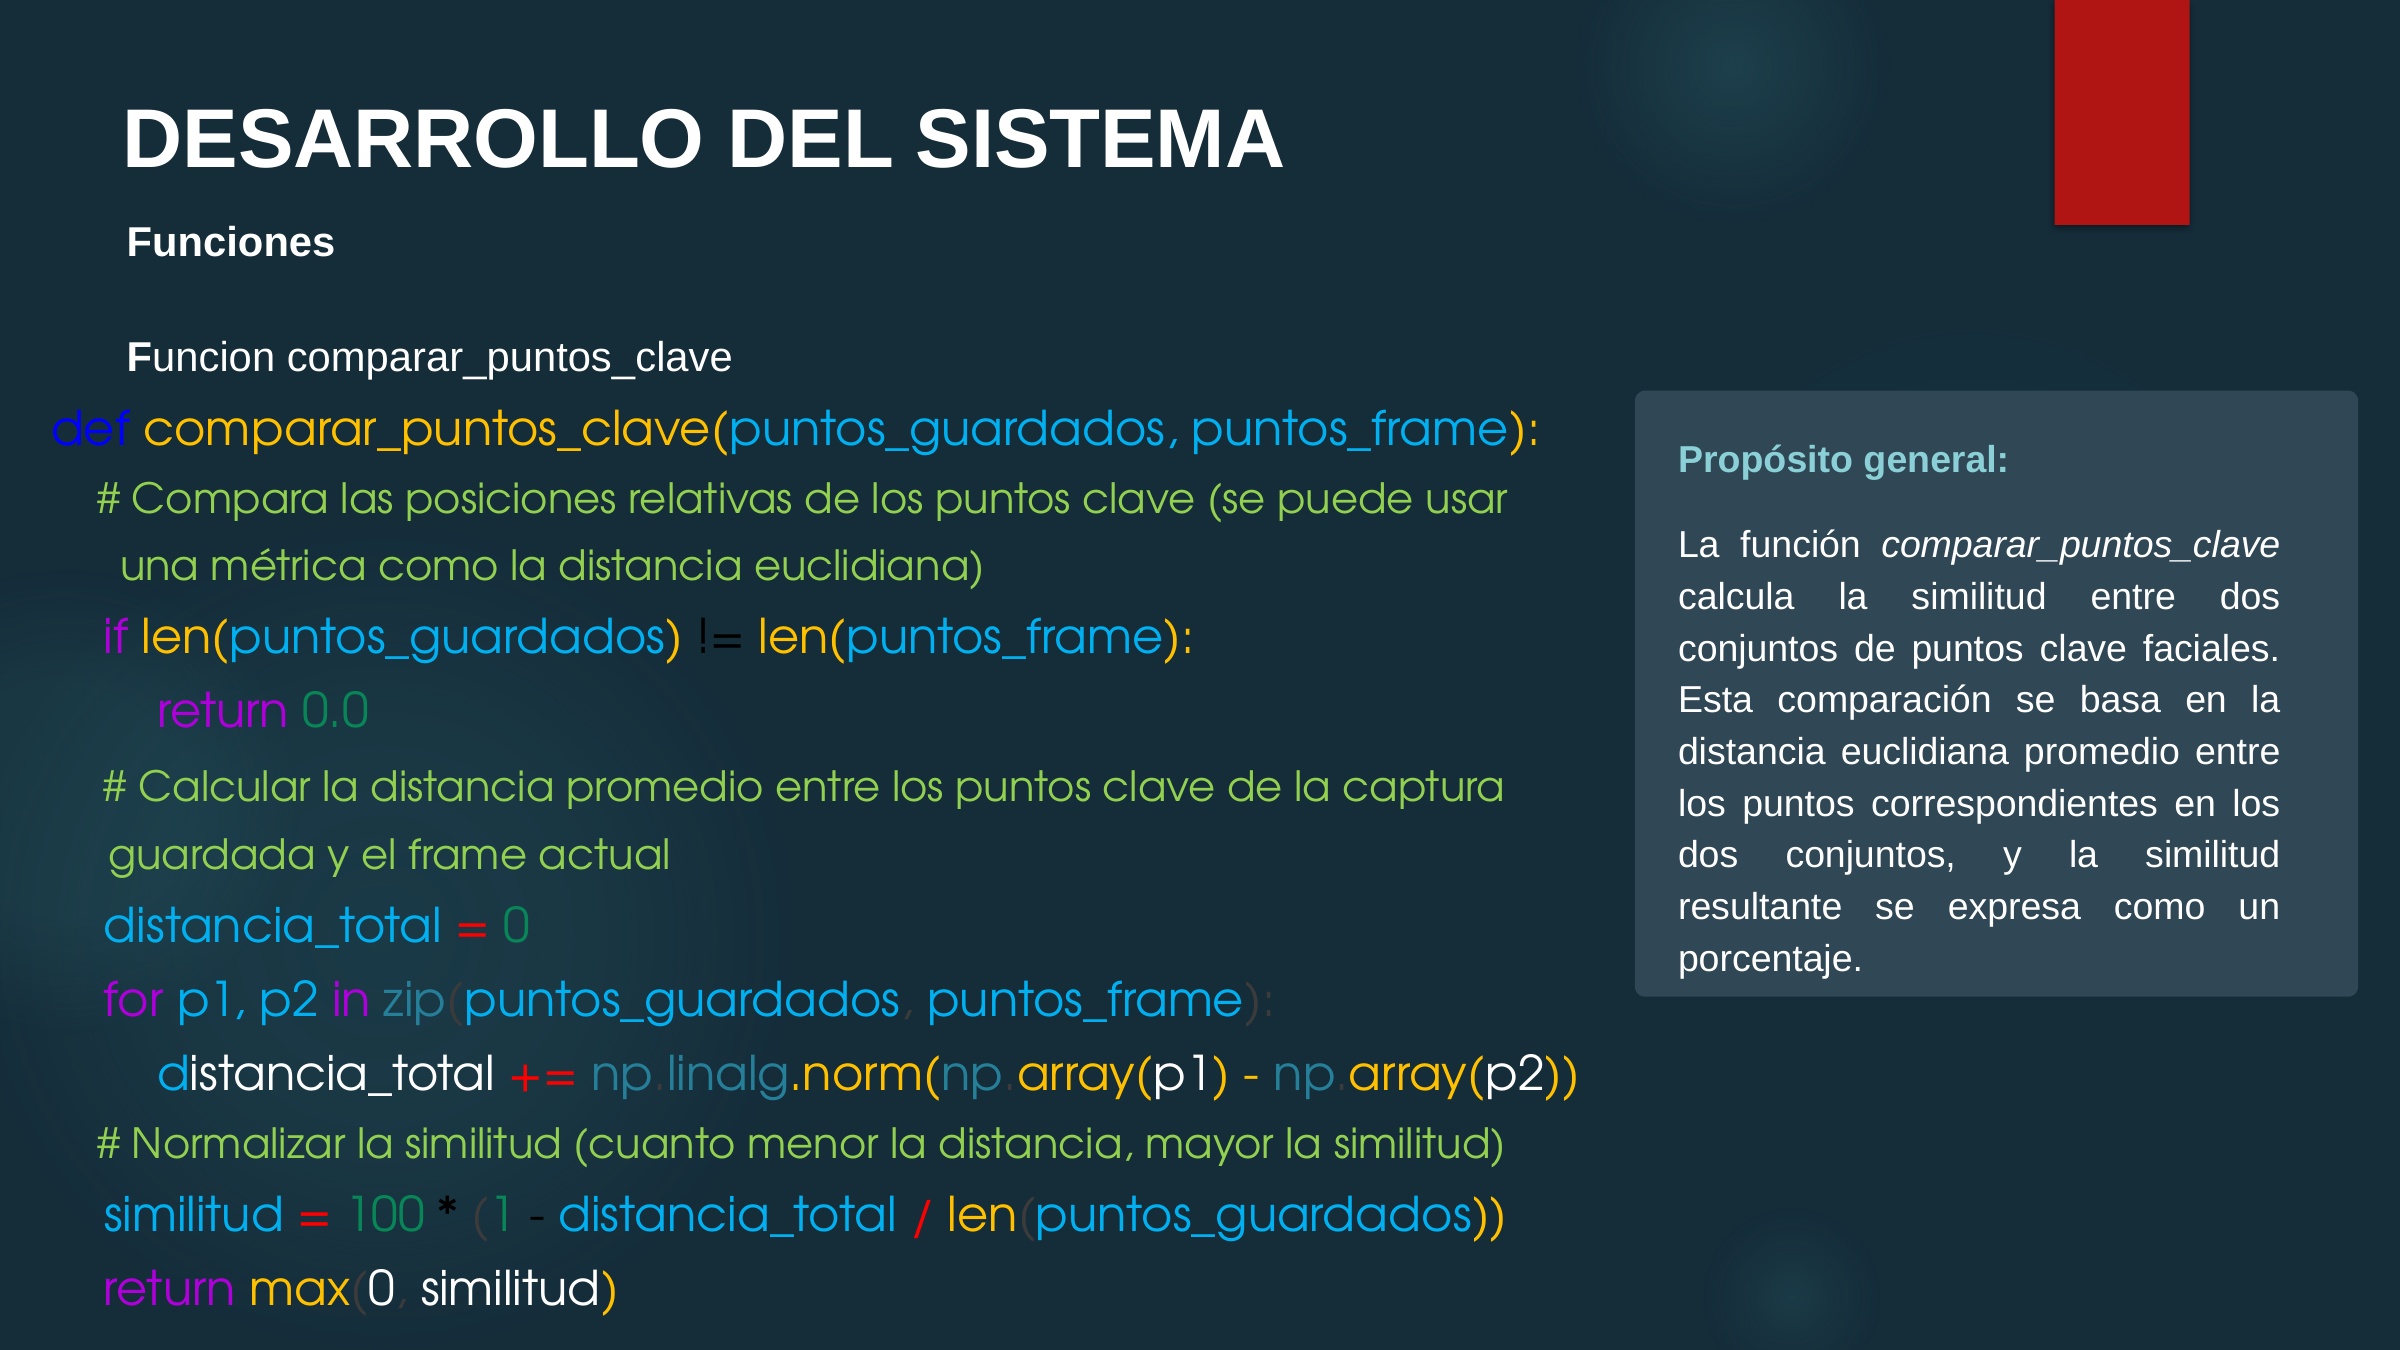

DESARROLLO DEL SISTEMA
Funciones
Funcion comparar_puntos_clave
def comparar_puntos_clave(puntos_guardados, puntos_frame):
    # Compara las posiciones relativas de los puntos clave (se puede usar
      una métrica como la distancia euclidiana)
    if len(puntos_guardados) != len(puntos_frame):
        return 0.0
    # Calcular la distancia promedio entre los puntos clave de la captura
     guardada y el frame actual
    distancia_total = 0
    for p1, p2 in zip(puntos_guardados, puntos_frame):
        distancia_total += np.linalg.norm(np.array(p1) - np.array(p2))
    # Normalizar la similitud (cuanto menor la distancia, mayor la similitud)
    similitud = 100 * (1 - distancia_total / len(puntos_guardados))
    return max(0, similitud)

Propósito general:
La función comparar_puntos_clave calcula la similitud entre dos conjuntos de puntos clave faciales. Esta comparación se basa en la distancia euclidiana promedio entre los puntos correspondientes en los dos conjuntos, y la similitud resultante se expresa como un porcentaje.